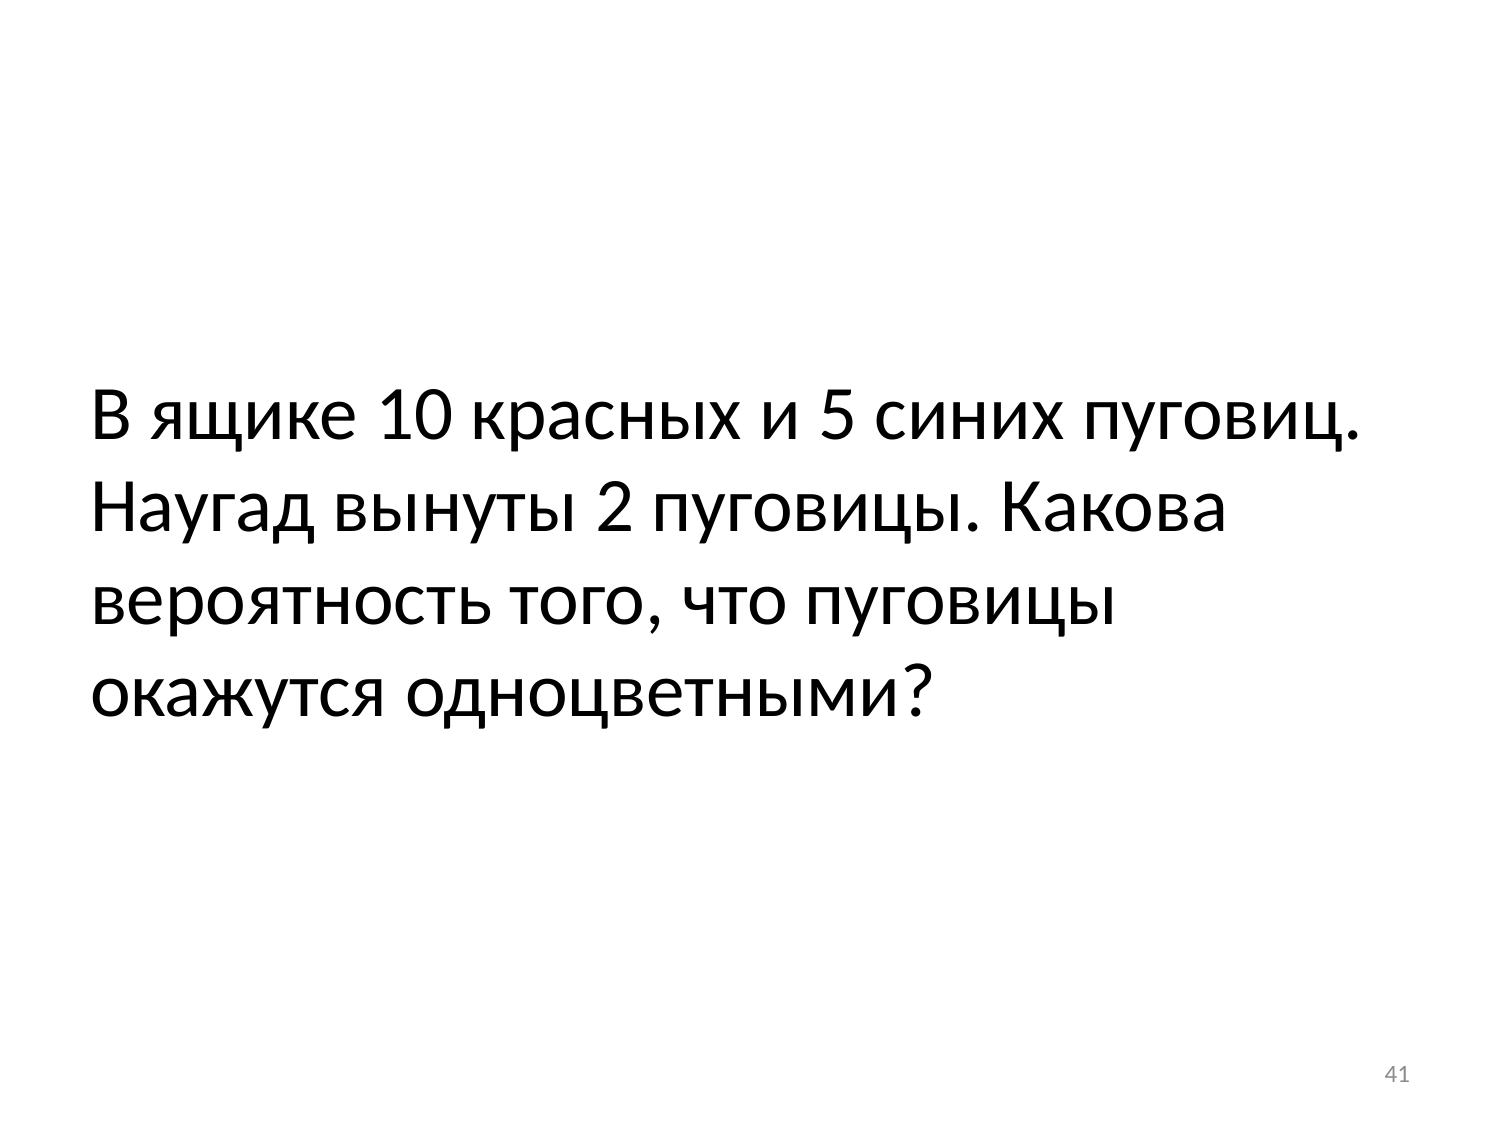

#
В ящике 10 красных и 5 синих пуговиц. Наугад вынуты 2 пуговицы. Какова вероятность того, что пуговицы окажутся одноцветными?
41